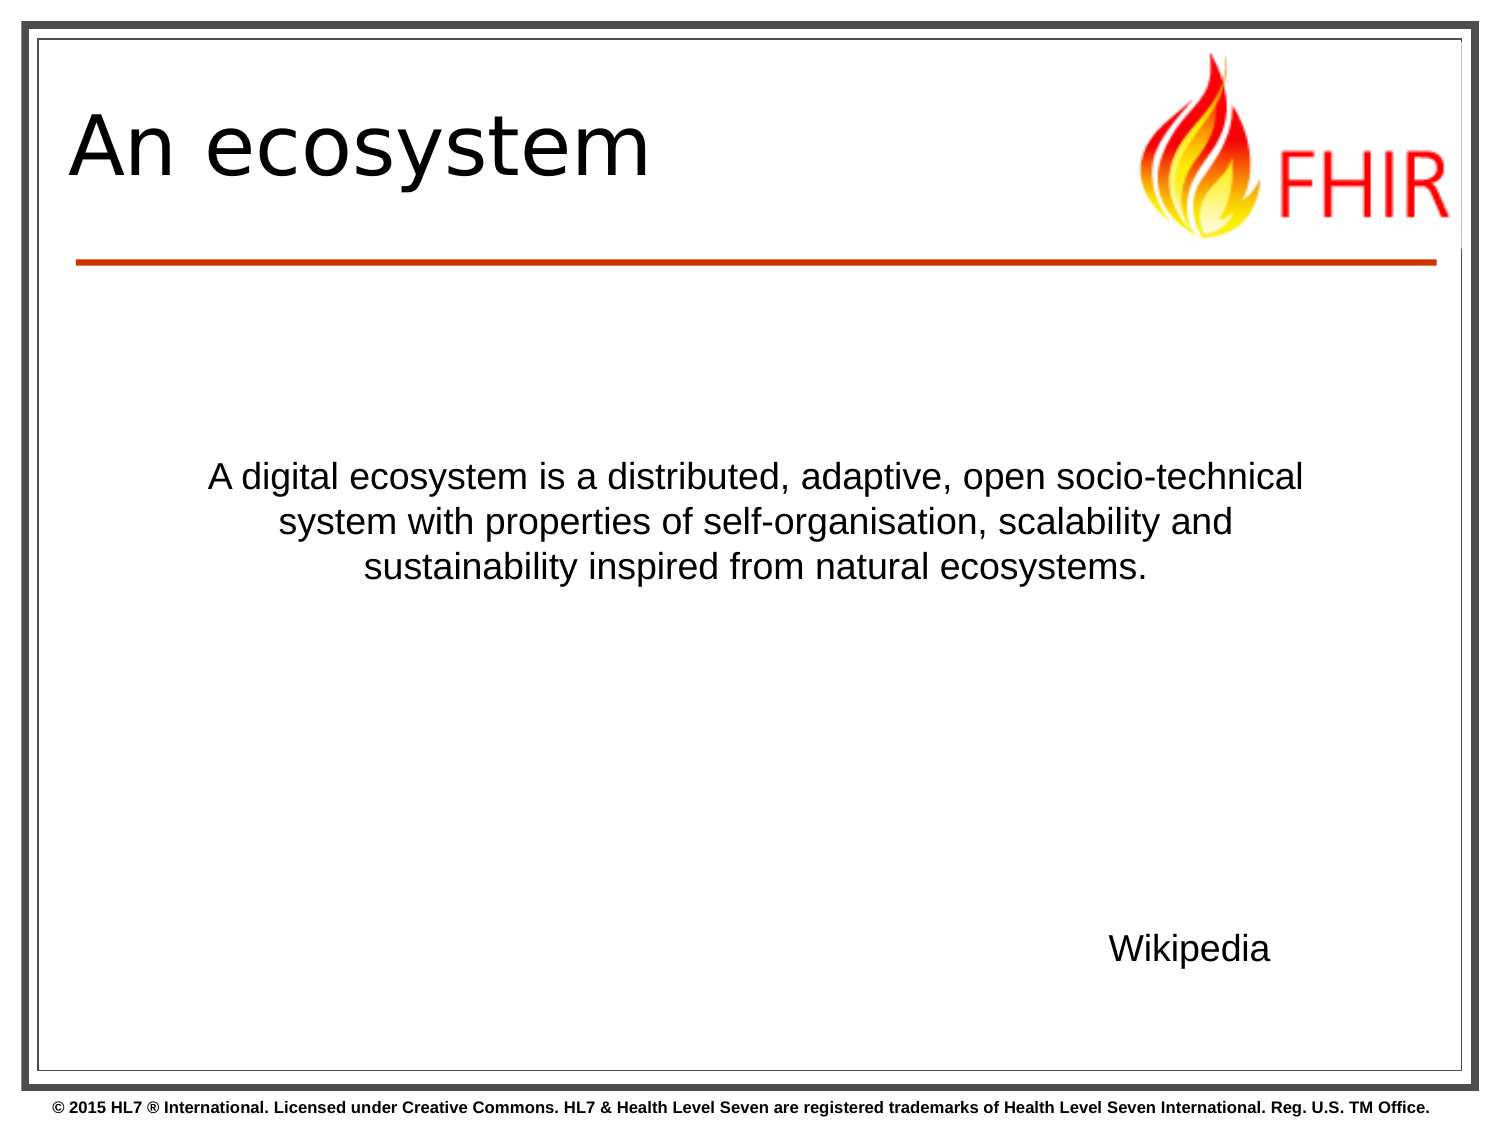

# An ecosystem
A digital ecosystem is a distributed, adaptive, open socio-technical system with properties of self-organisation, scalability and sustainability inspired from natural ecosystems.
Wikipedia